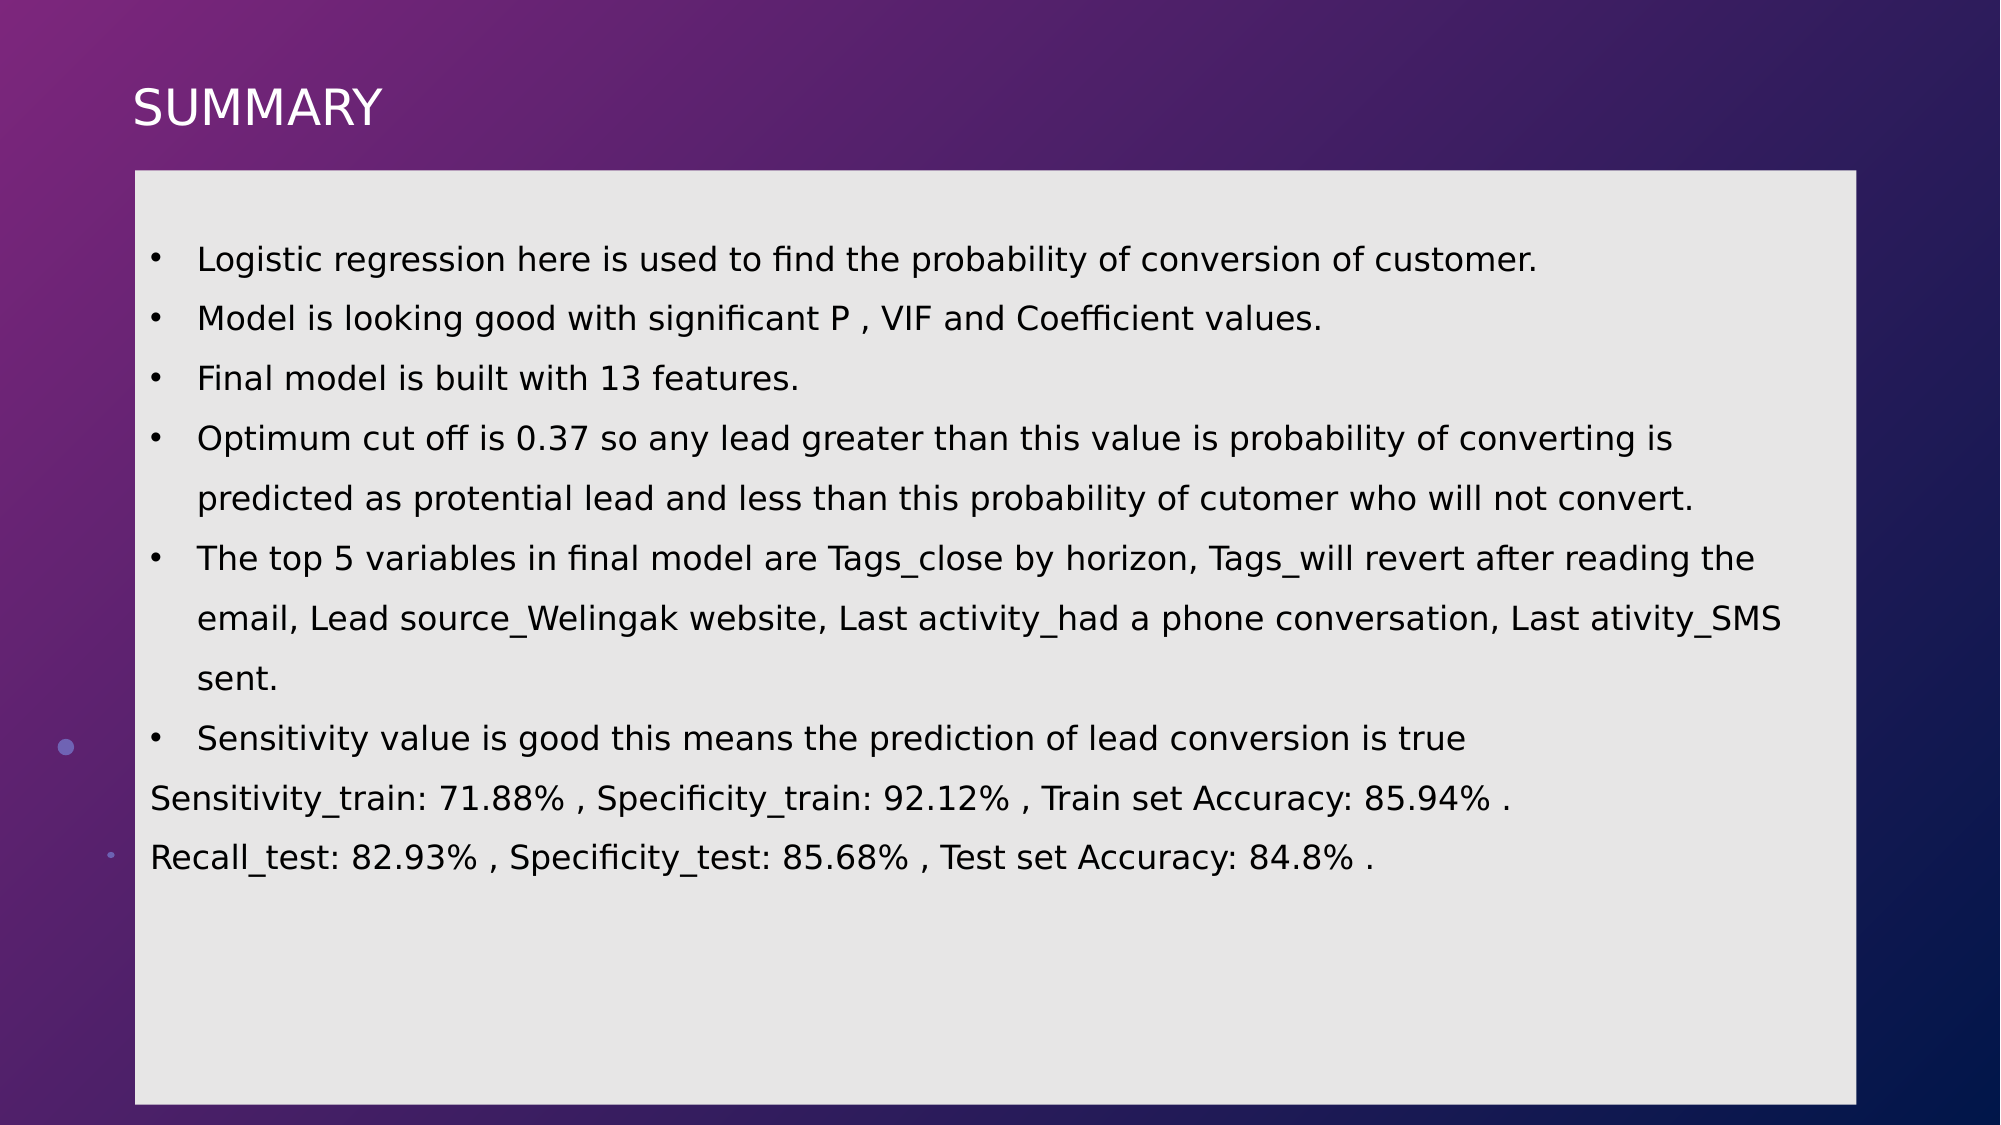

# SUMMARY

Logistic regression here is used to find the probability of conversion of customer.
Model is looking good with significant P , VIF and Coefficient values.
Final model is built with 13 features.
Optimum cut off is 0.37 so any lead greater than this value is probability of converting is predicted as protential lead and less than this probability of cutomer who will not convert.
The top 5 variables in final model are Tags_close by horizon, Tags_will revert after reading the email, Lead source_Welingak website, Last activity_had a phone conversation, Last ativity_SMS sent.
Sensitivity value is good this means the prediction of lead conversion is true
Sensitivity_train: 71.88% , Specificity_train: 92.12% , Train set Accuracy: 85.94% .
Recall_test: 82.93% , Specificity_test: 85.68% , Test set Accuracy: 84.8% .